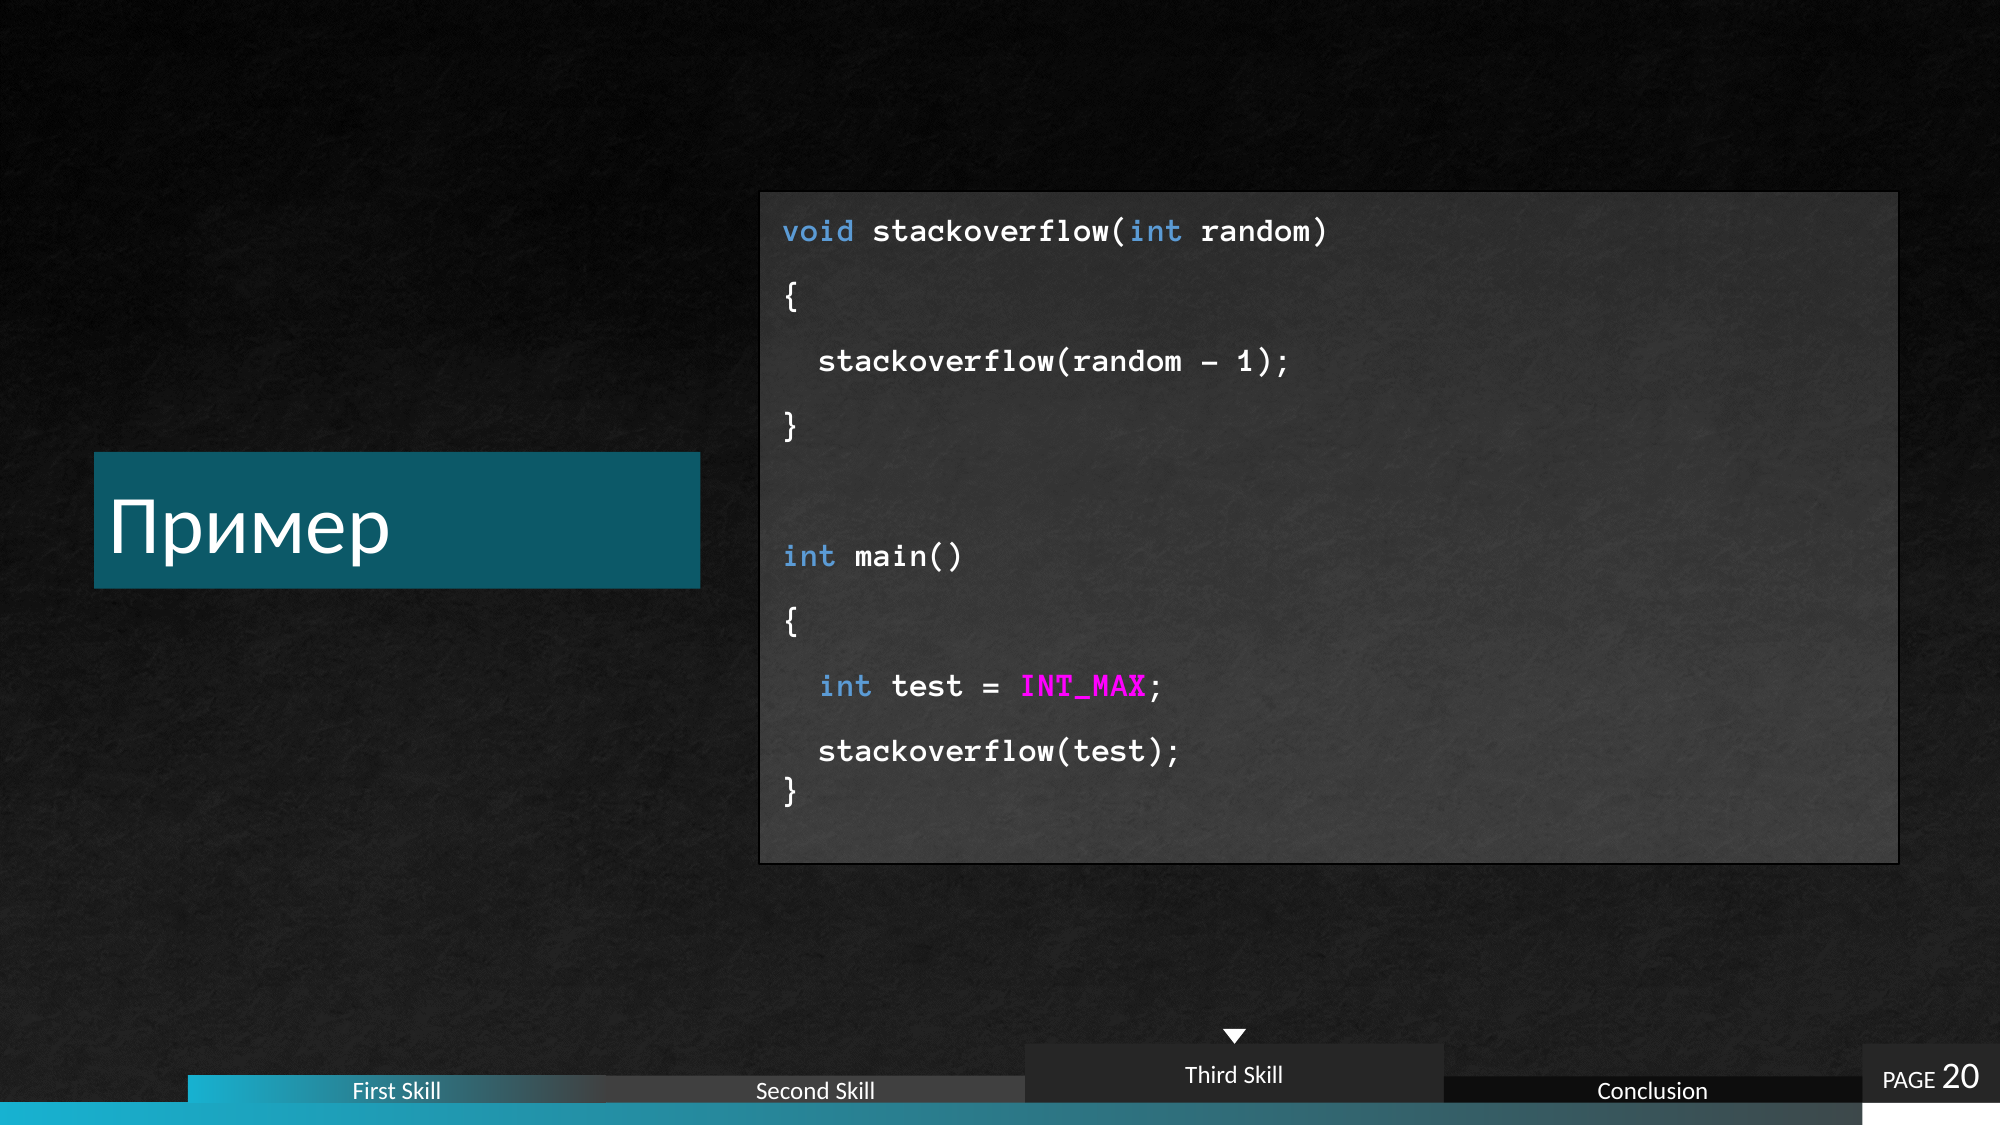

void stackoverflow(int random)
{
  stackoverflow(random – 1);
}

int main()
{
  int test = INT_MAX;
  stackoverflow(test);
}
# Пример

Third Skill
PAGE 20
First Skill
Second Skill
Conclusion